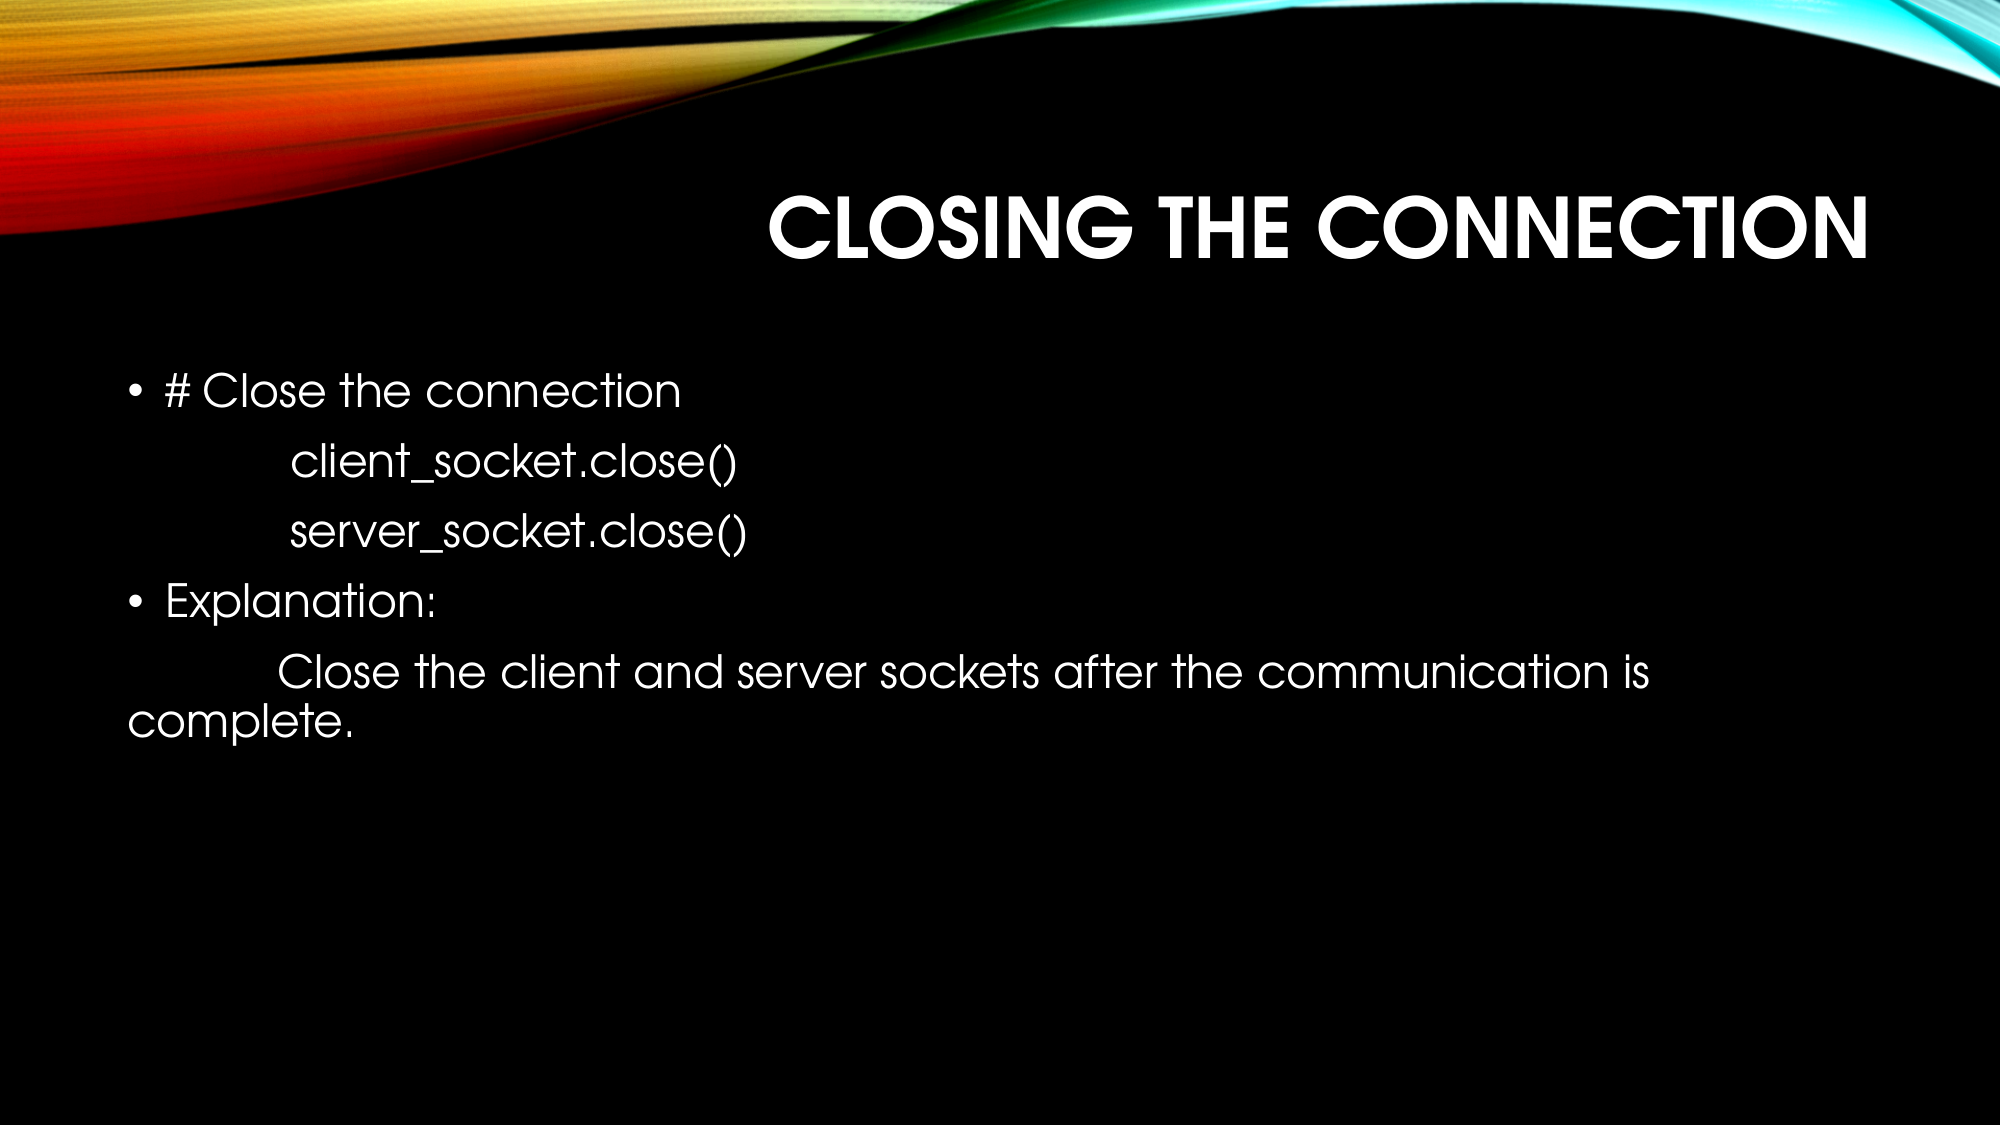

# Closing the Connection
# Close the connection
  	 client_socket.close()
	 server_socket.close()
Explanation:
	Close the client and server sockets after the communication is complete.